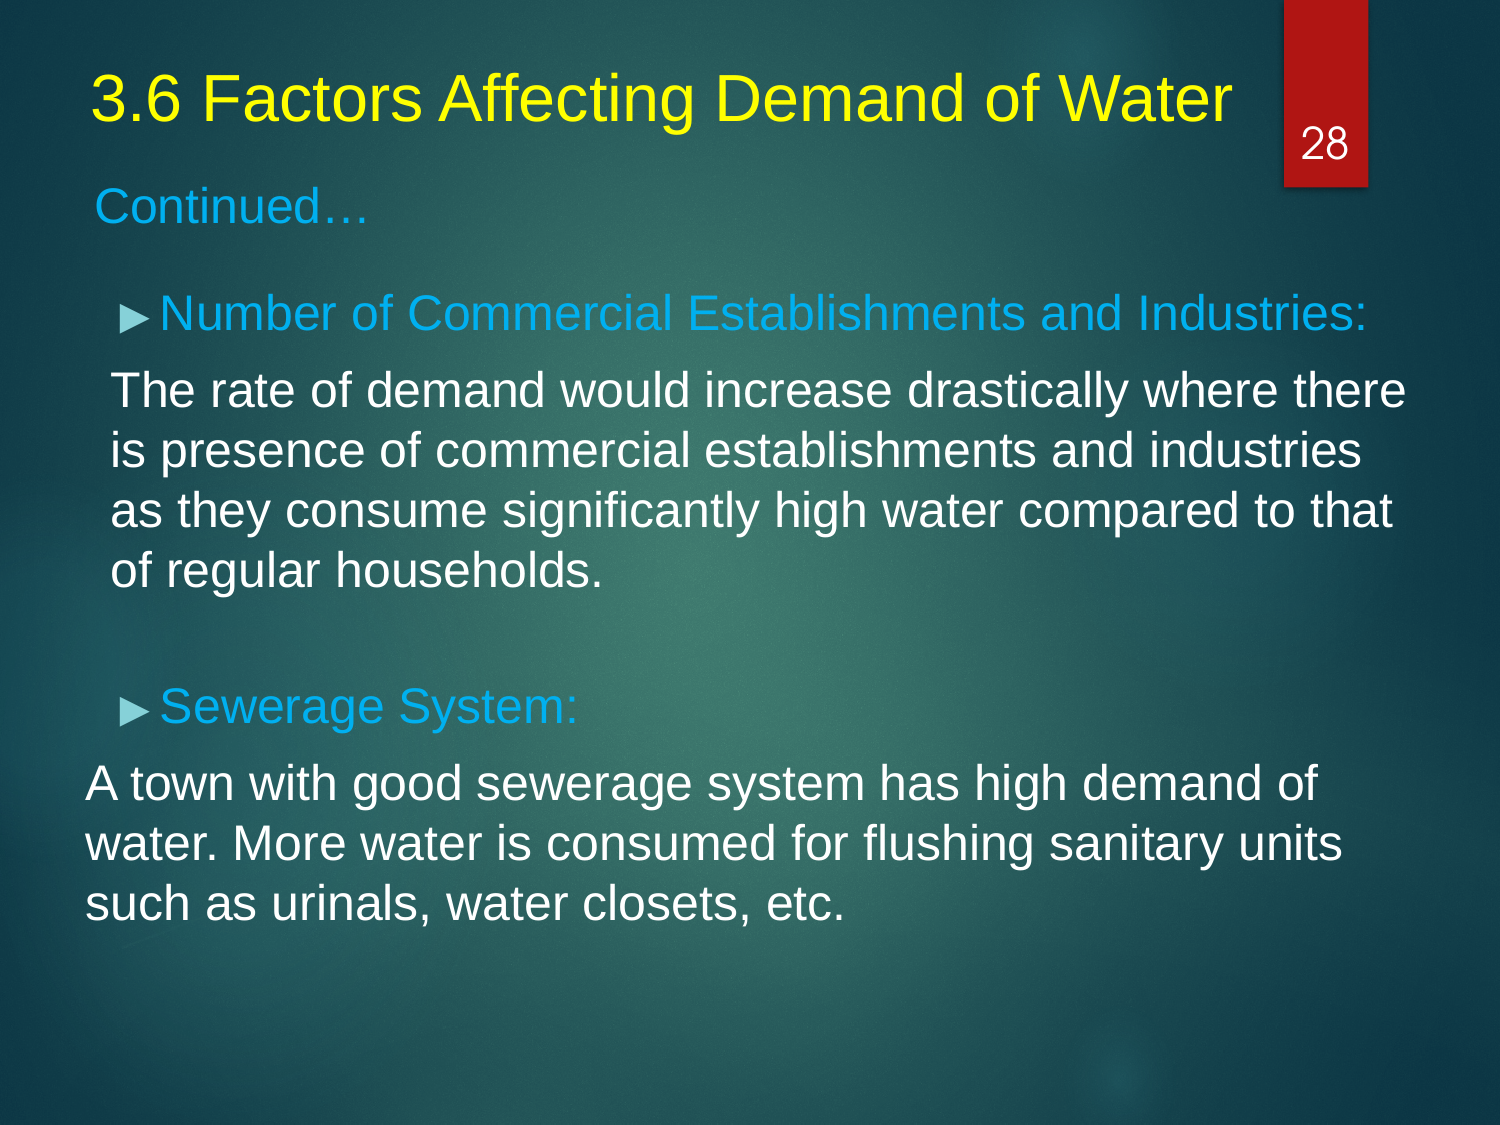

28
# 3.6 Factors Affecting Demand of Water
Continued…
Number of Commercial Establishments and Industries:
The rate of demand would increase drastically where there is presence of commercial establishments and industries as they consume significantly high water compared to that of regular households.
Sewerage System:
A town with good sewerage system has high demand of water. More water is consumed for flushing sanitary units such as urinals, water closets, etc.